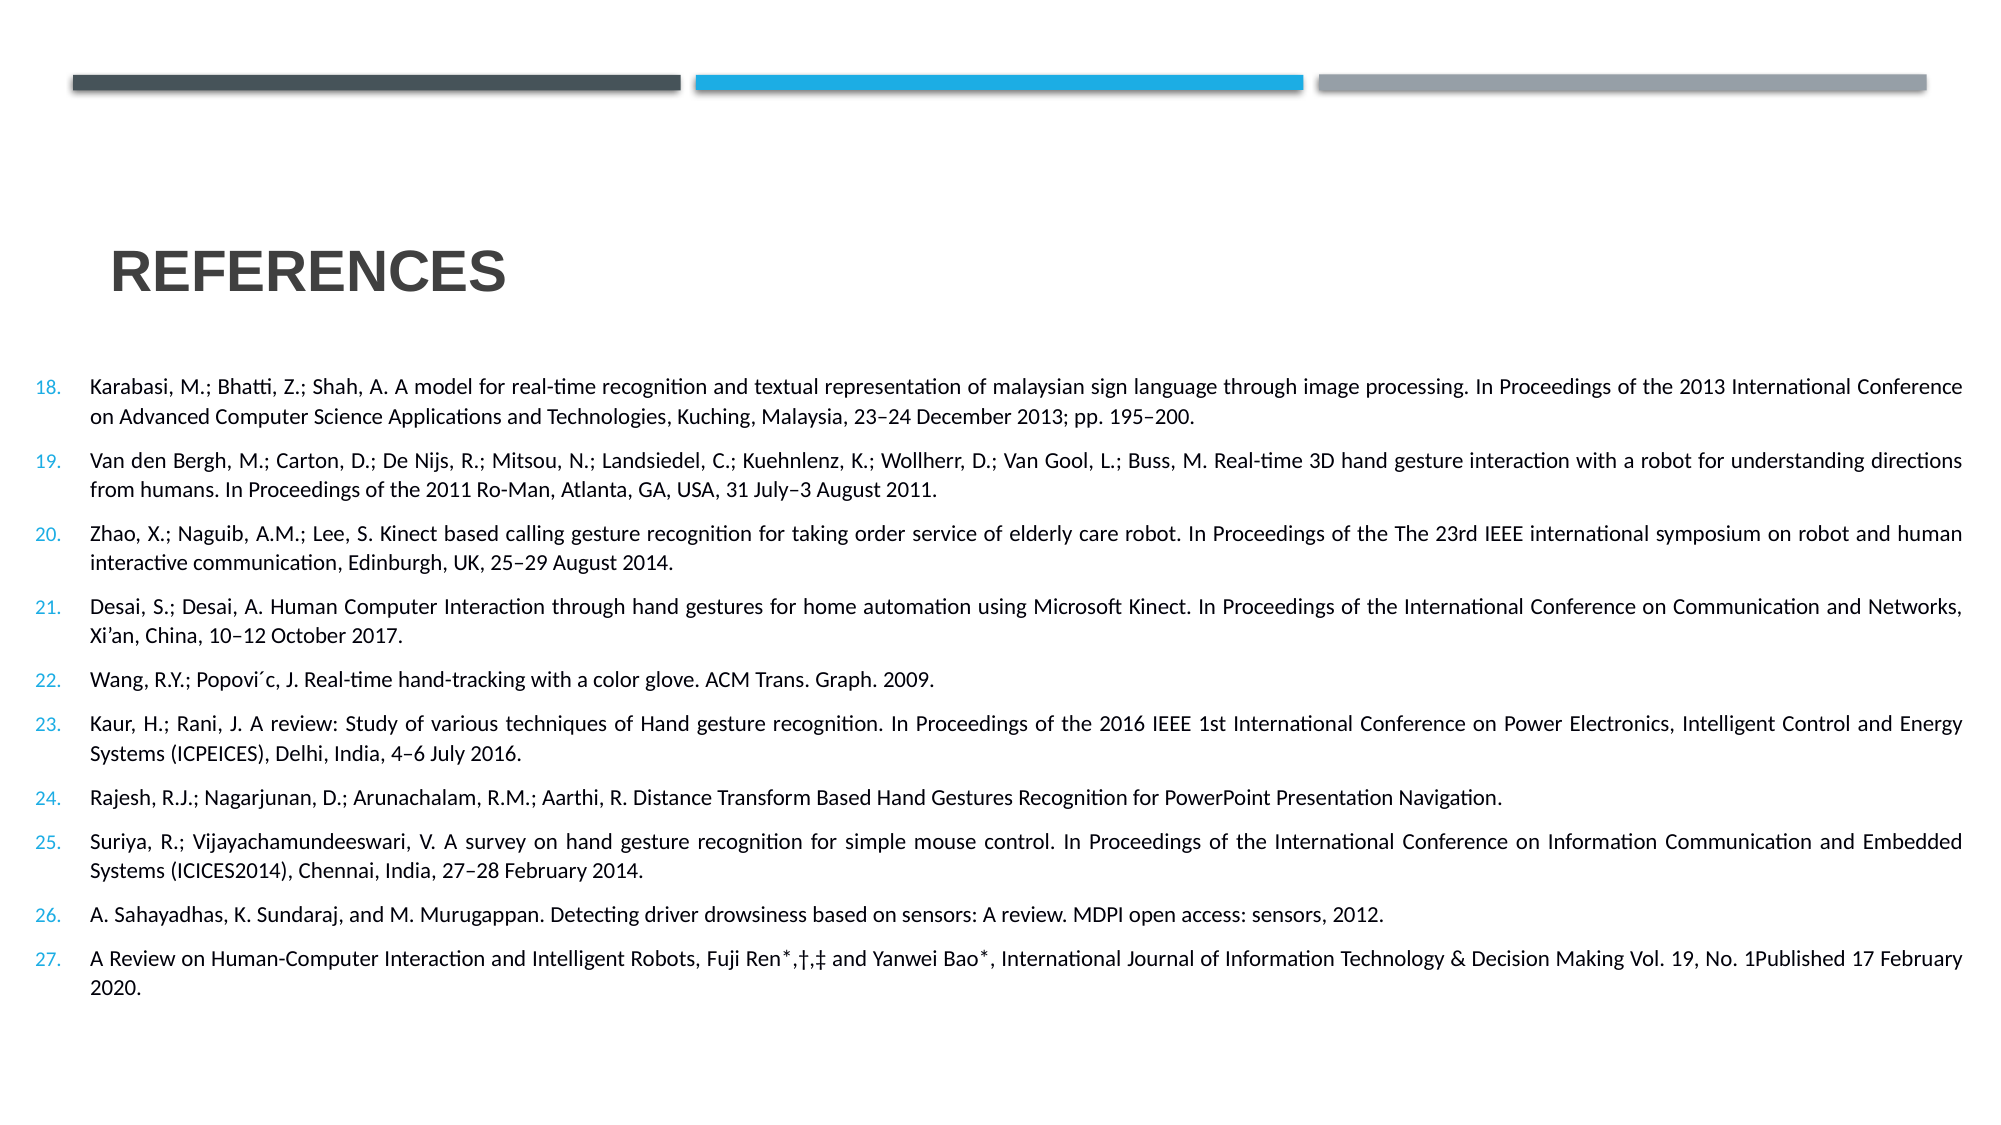

# References
Karabasi, M.; Bhatti, Z.; Shah, A. A model for real-time recognition and textual representation of malaysian sign language through image processing. In Proceedings of the 2013 International Conference on Advanced Computer Science Applications and Technologies, Kuching, Malaysia, 23–24 December 2013; pp. 195–200.
Van den Bergh, M.; Carton, D.; De Nijs, R.; Mitsou, N.; Landsiedel, C.; Kuehnlenz, K.; Wollherr, D.; Van Gool, L.; Buss, M. Real-time 3D hand gesture interaction with a robot for understanding directions from humans. In Proceedings of the 2011 Ro-Man, Atlanta, GA, USA, 31 July–3 August 2011.
Zhao, X.; Naguib, A.M.; Lee, S. Kinect based calling gesture recognition for taking order service of elderly care robot. In Proceedings of the The 23rd IEEE international symposium on robot and human interactive communication, Edinburgh, UK, 25–29 August 2014.
Desai, S.; Desai, A. Human Computer Interaction through hand gestures for home automation using Microsoft Kinect. In Proceedings of the International Conference on Communication and Networks, Xi’an, China, 10–12 October 2017.
Wang, R.Y.; Popovi´c, J. Real-time hand-tracking with a color glove. ACM Trans. Graph. 2009.
Kaur, H.; Rani, J. A review: Study of various techniques of Hand gesture recognition. In Proceedings of the 2016 IEEE 1st International Conference on Power Electronics, Intelligent Control and Energy Systems (ICPEICES), Delhi, India, 4–6 July 2016.
Rajesh, R.J.; Nagarjunan, D.; Arunachalam, R.M.; Aarthi, R. Distance Transform Based Hand Gestures Recognition for PowerPoint Presentation Navigation.
Suriya, R.; Vijayachamundeeswari, V. A survey on hand gesture recognition for simple mouse control. In Proceedings of the International Conference on Information Communication and Embedded Systems (ICICES2014), Chennai, India, 27–28 February 2014.
A. Sahayadhas, K. Sundaraj, and M. Murugappan. Detecting driver drowsiness based on sensors: A review. MDPI open access: sensors, 2012.
A Review on Human-Computer Interaction and Intelligent Robots, Fuji Ren*,†,‡ and Yanwei Bao*, International Journal of Information Technology & Decision Making Vol. 19, No. 1Published 17 February 2020.